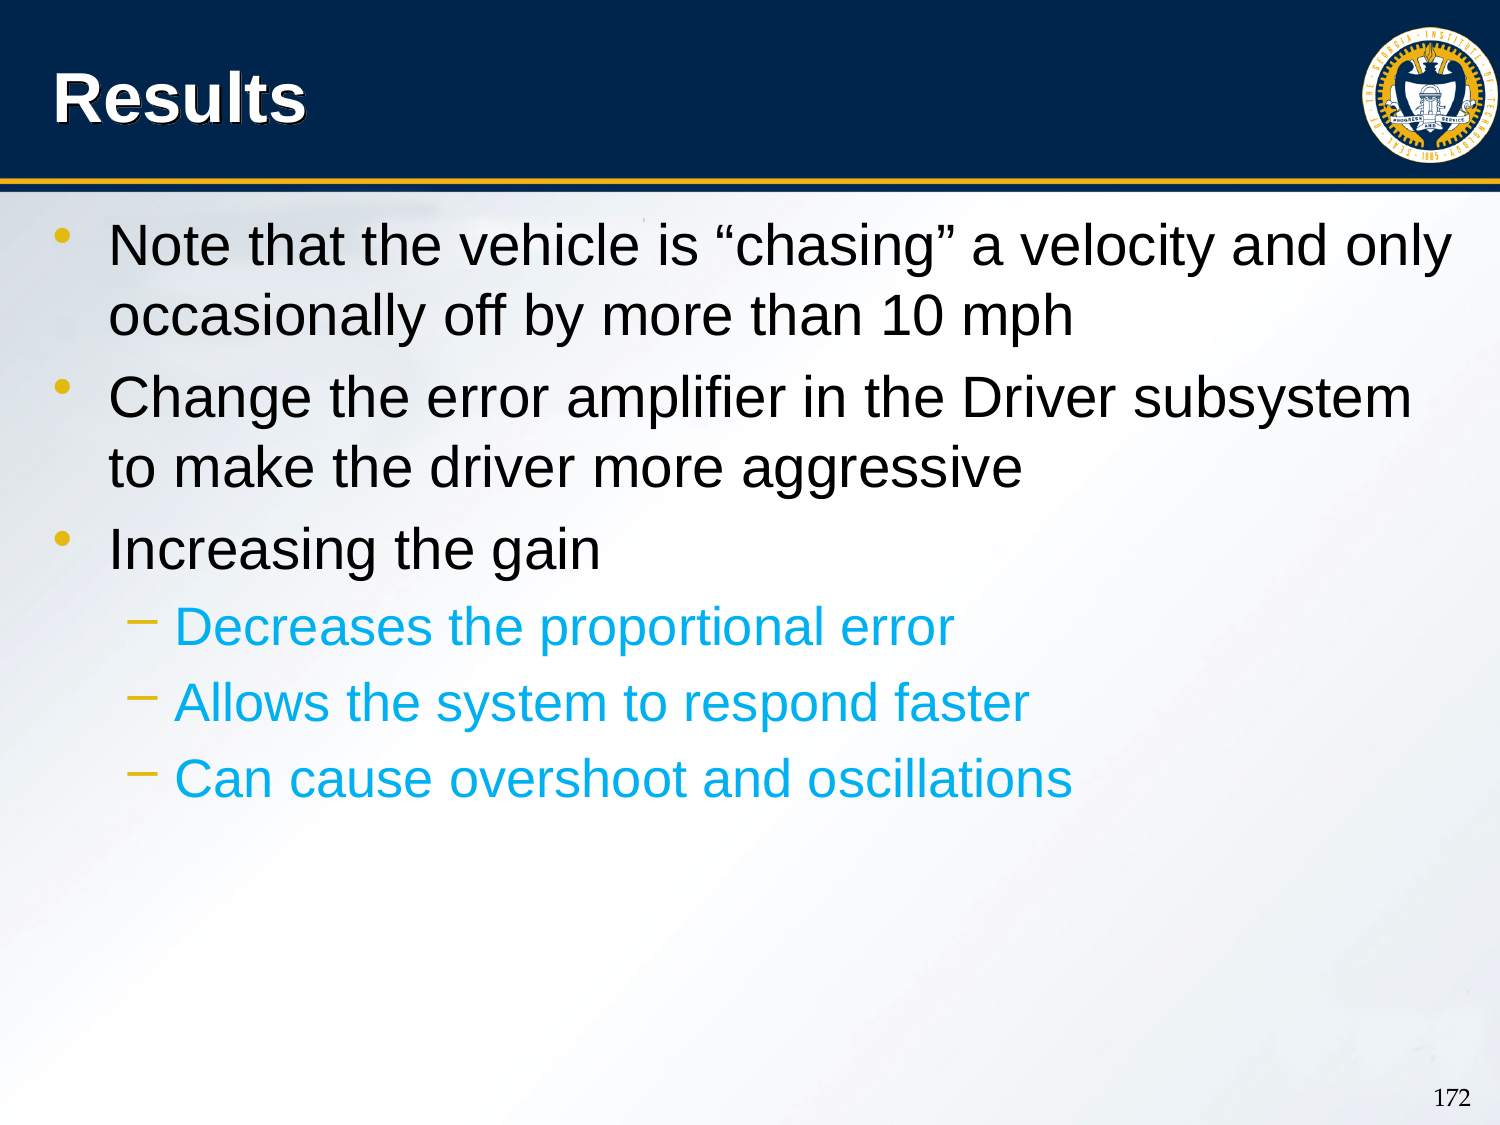

# Results

Note that the vehicle is “chasing” a velocity and only occasionally off by more than 10 mph
Change the error amplifier in the Driver subsystem to make the driver more aggressive
Increasing the gain
Decreases the proportional error
Allows the system to respond faster
Can cause overshoot and oscillations